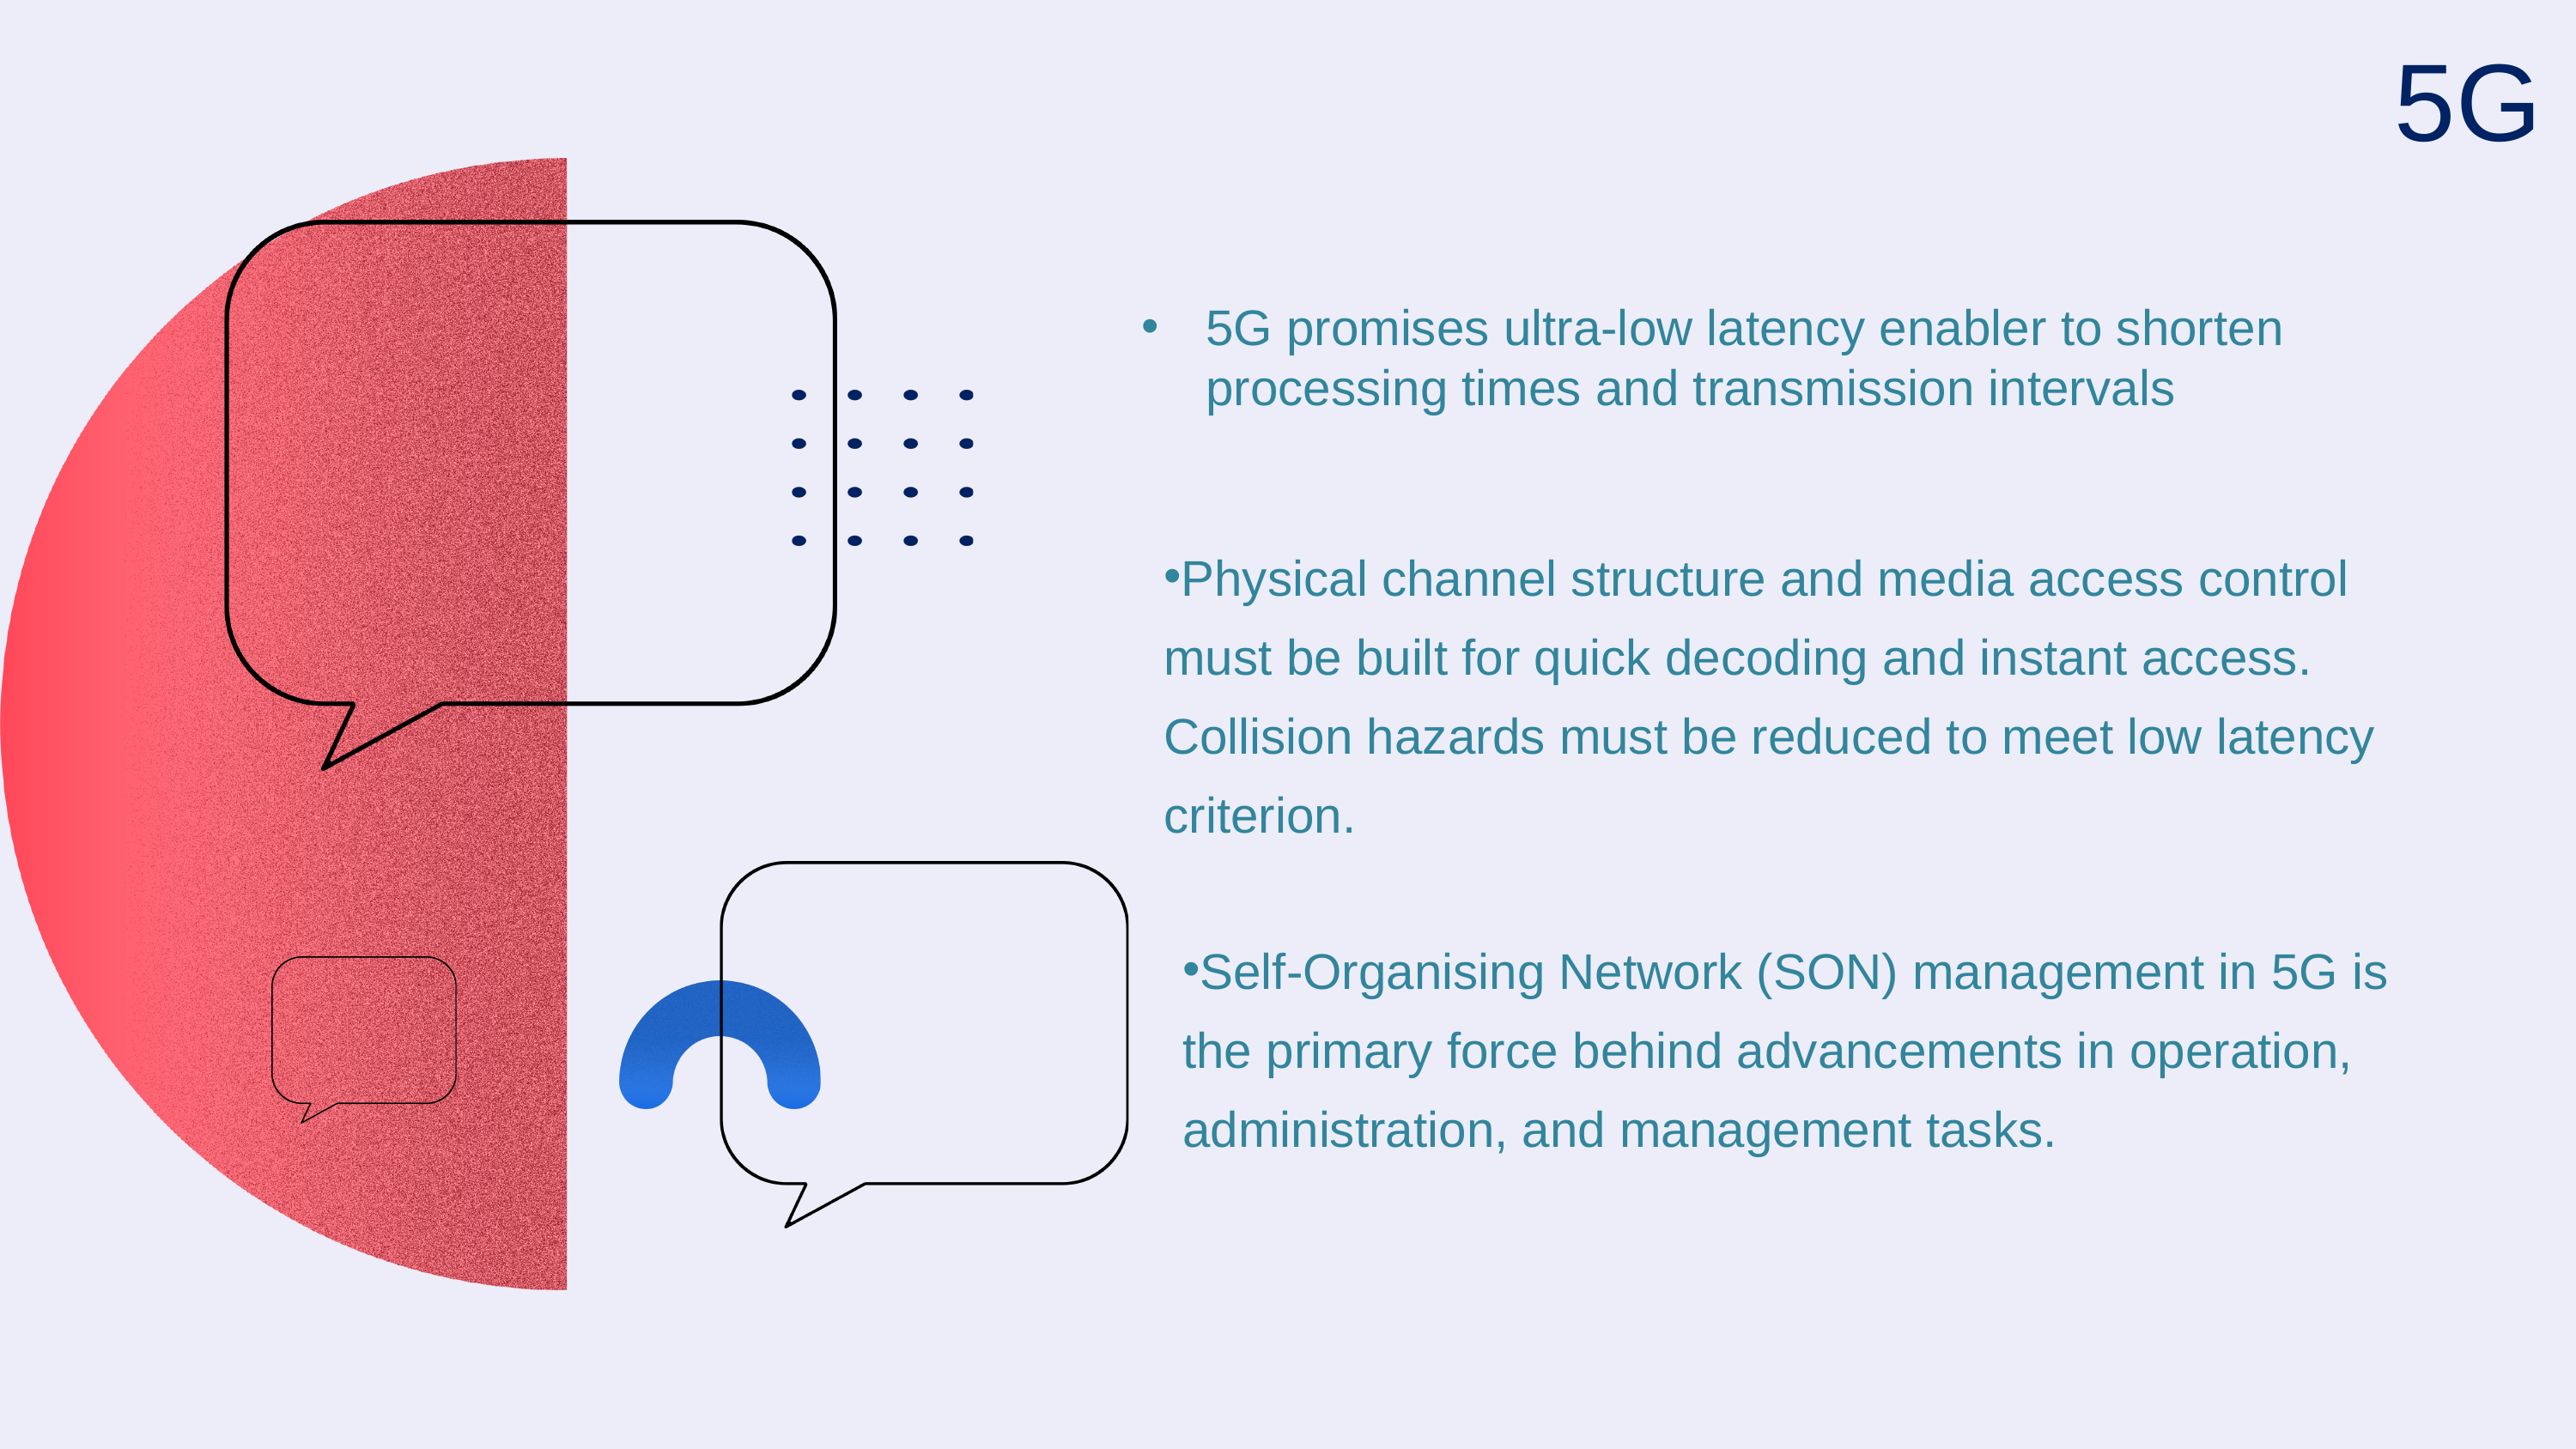

5G

5G promises ultra-low latency enabler to shorten processing times and transmission intervals

Physical channel structure and media access control must be built for quick decoding and instant access. Collision hazards must be reduced to meet low latency criterion.

Self-Organising Network (SON) management in 5G is the primary force behind advancements in operation, administration, and management tasks.